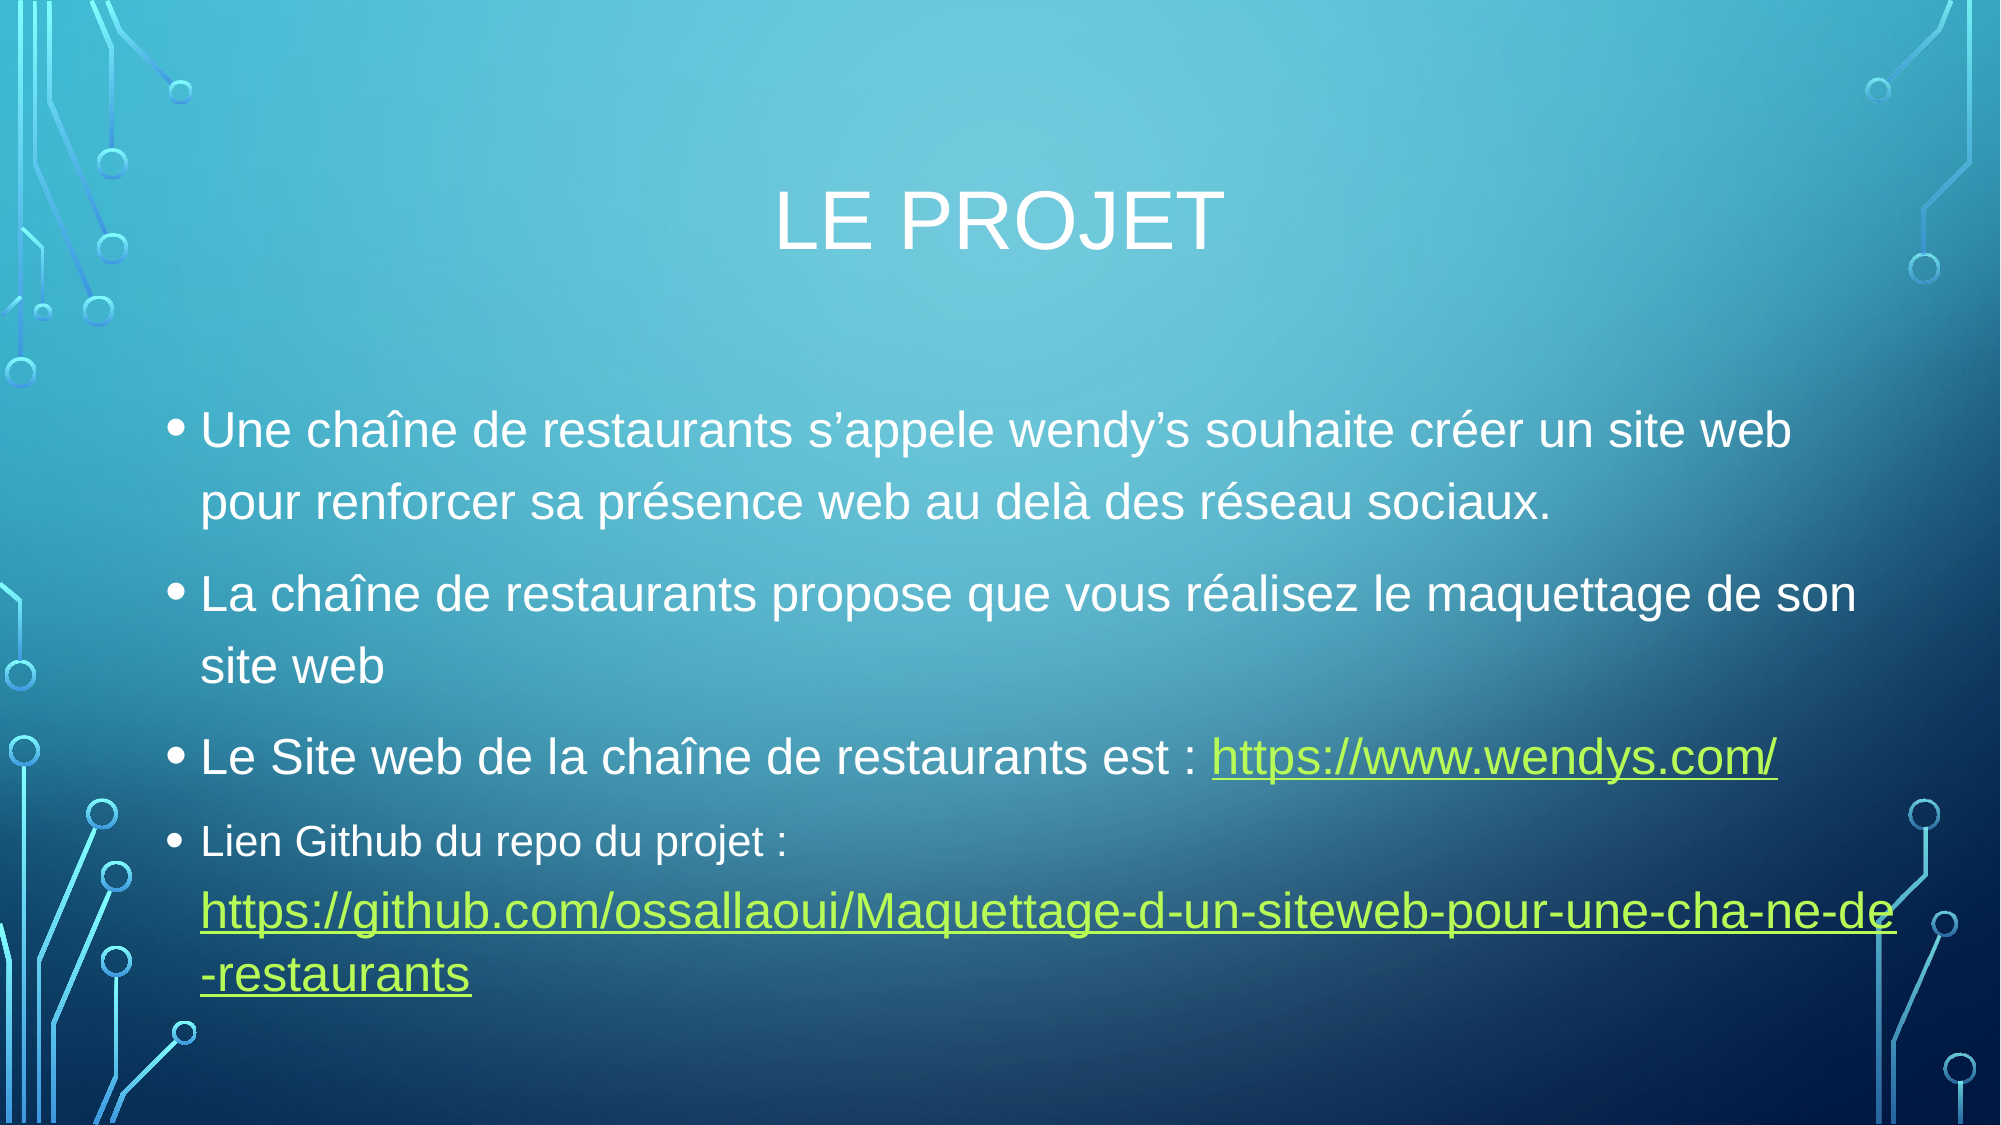

# Le projet
Une chaîne de restaurants s’appele wendy’s souhaite créer un site web pour renforcer sa présence web au delà des réseau sociaux.
La chaîne de restaurants propose que vous réalisez le maquettage de son site web
Le Site web de la chaîne de restaurants est : https://www.wendys.com/
Lien Github du repo du projet : https://github.com/ossallaoui/Maquettage-d-un-siteweb-pour-une-cha-ne-de-restaurants